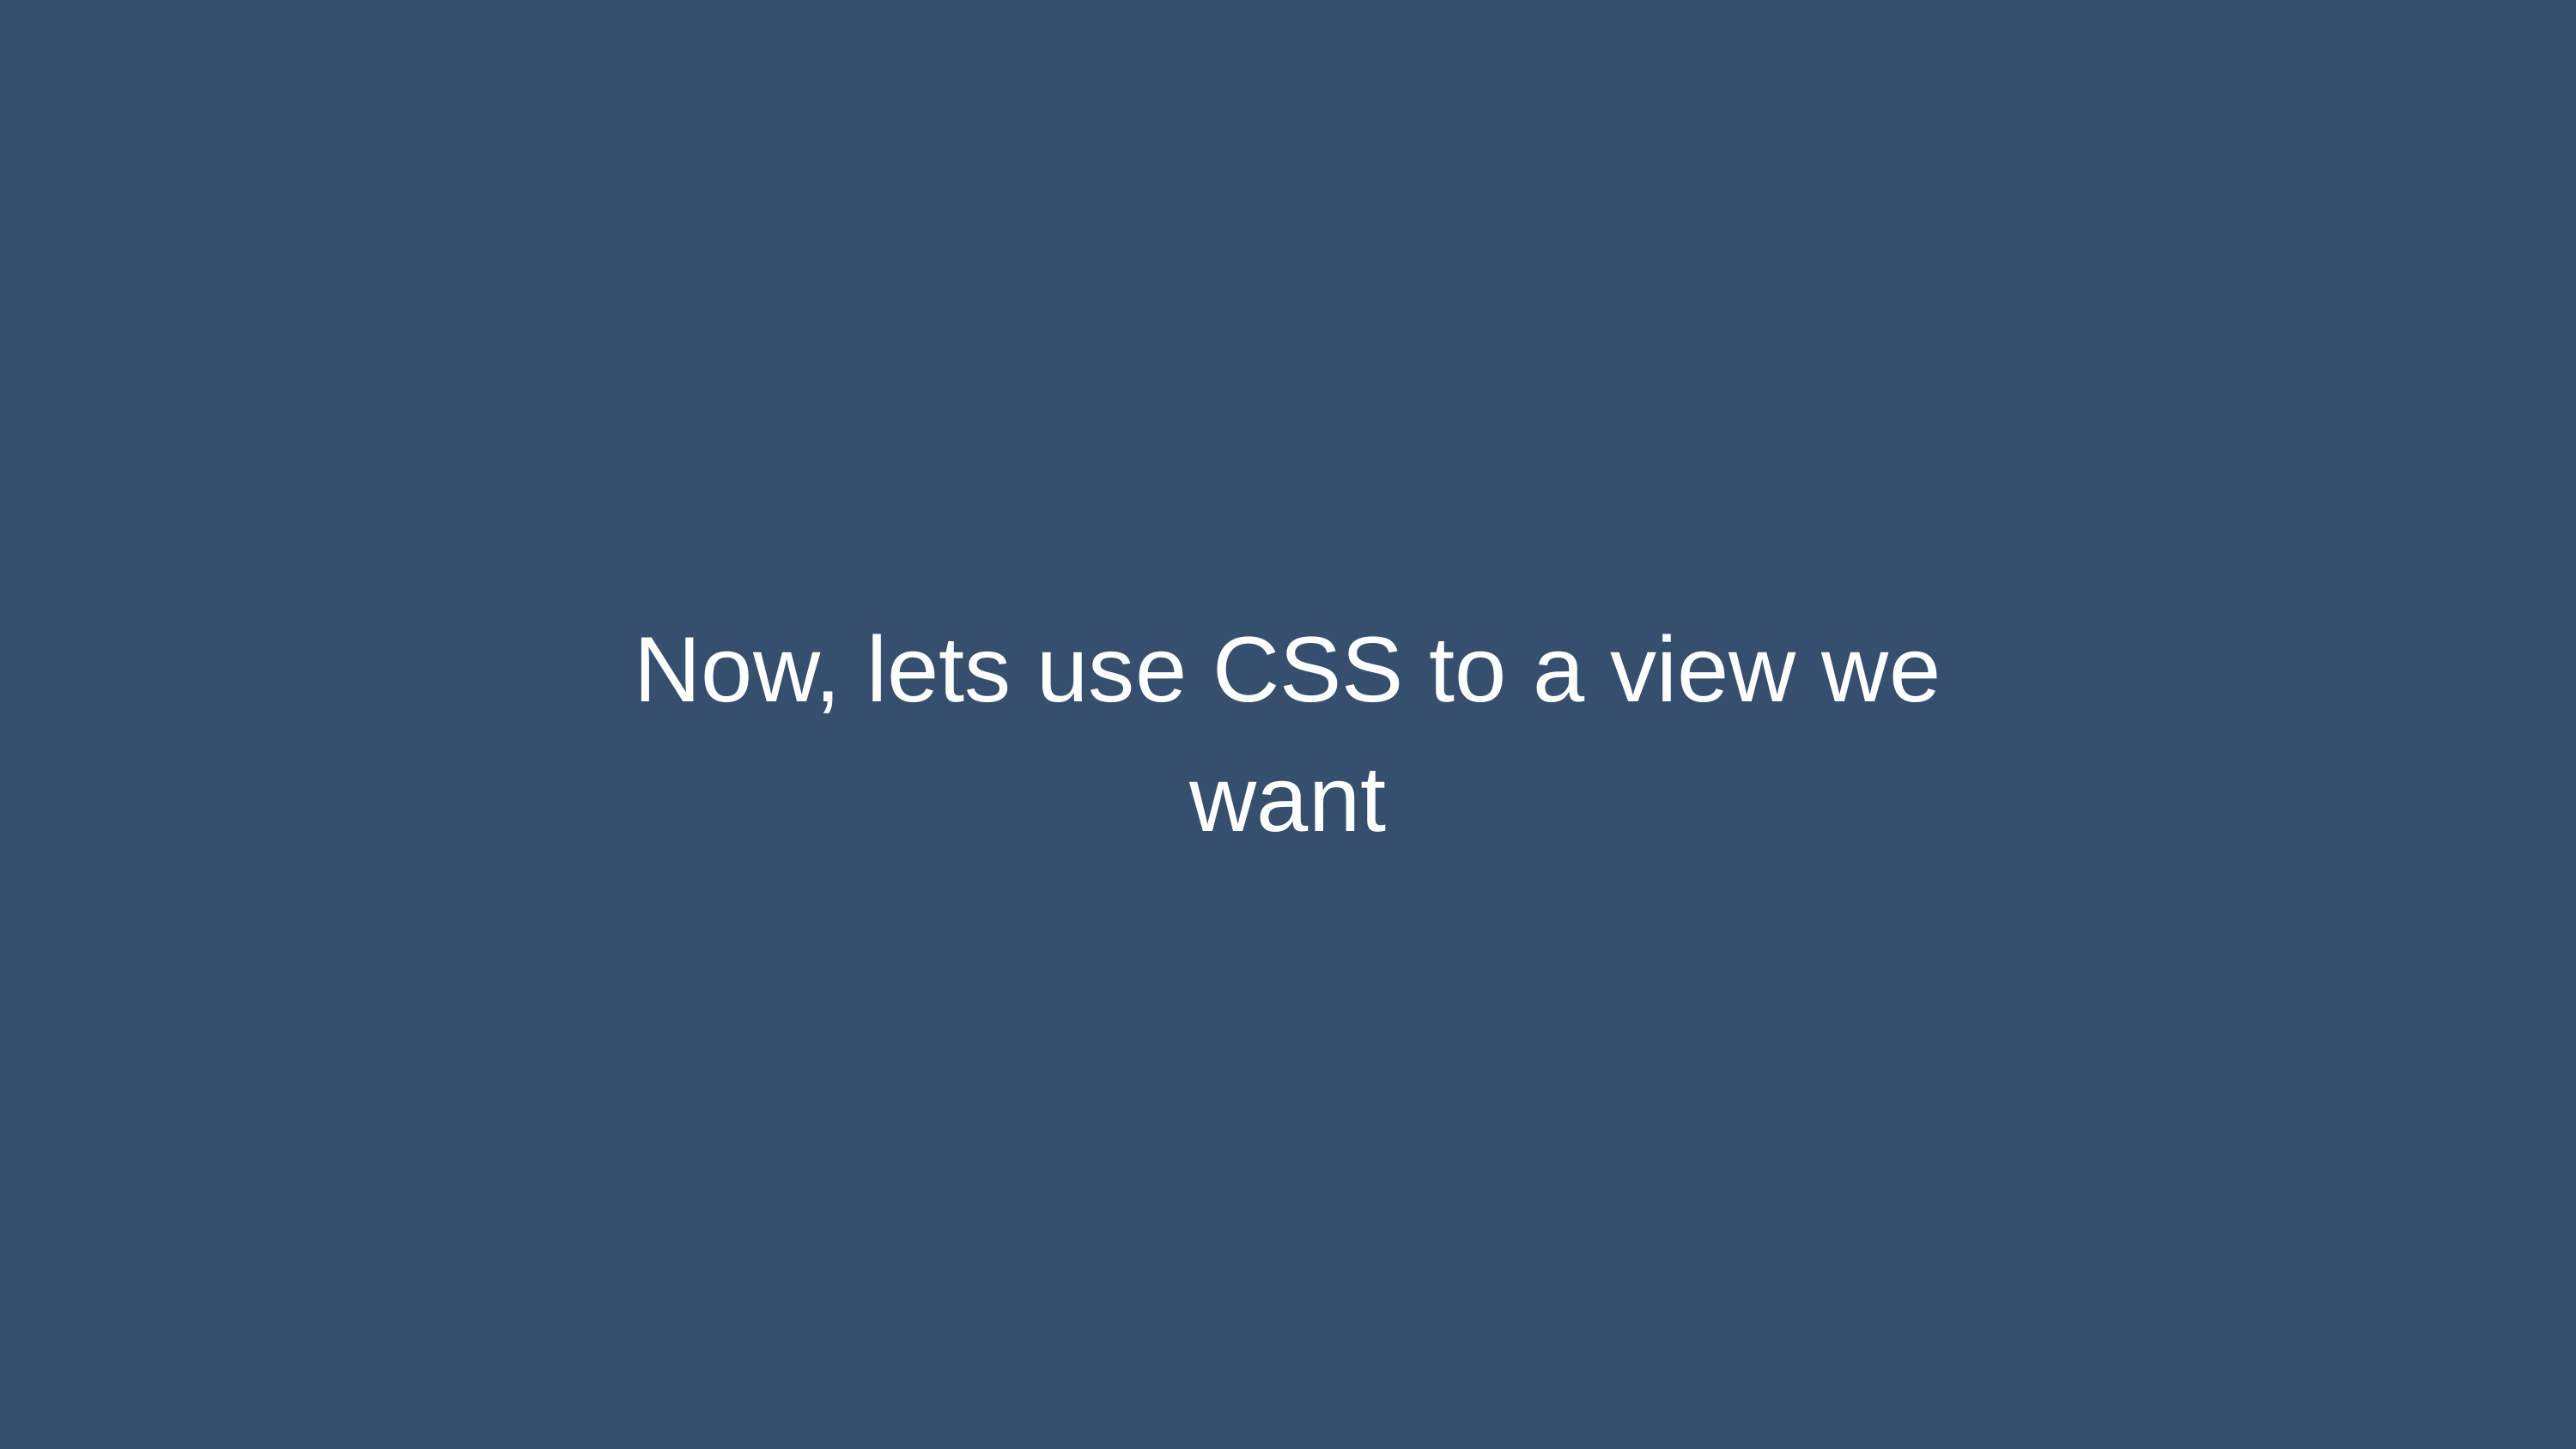

Now, lets use CSS to a view we want